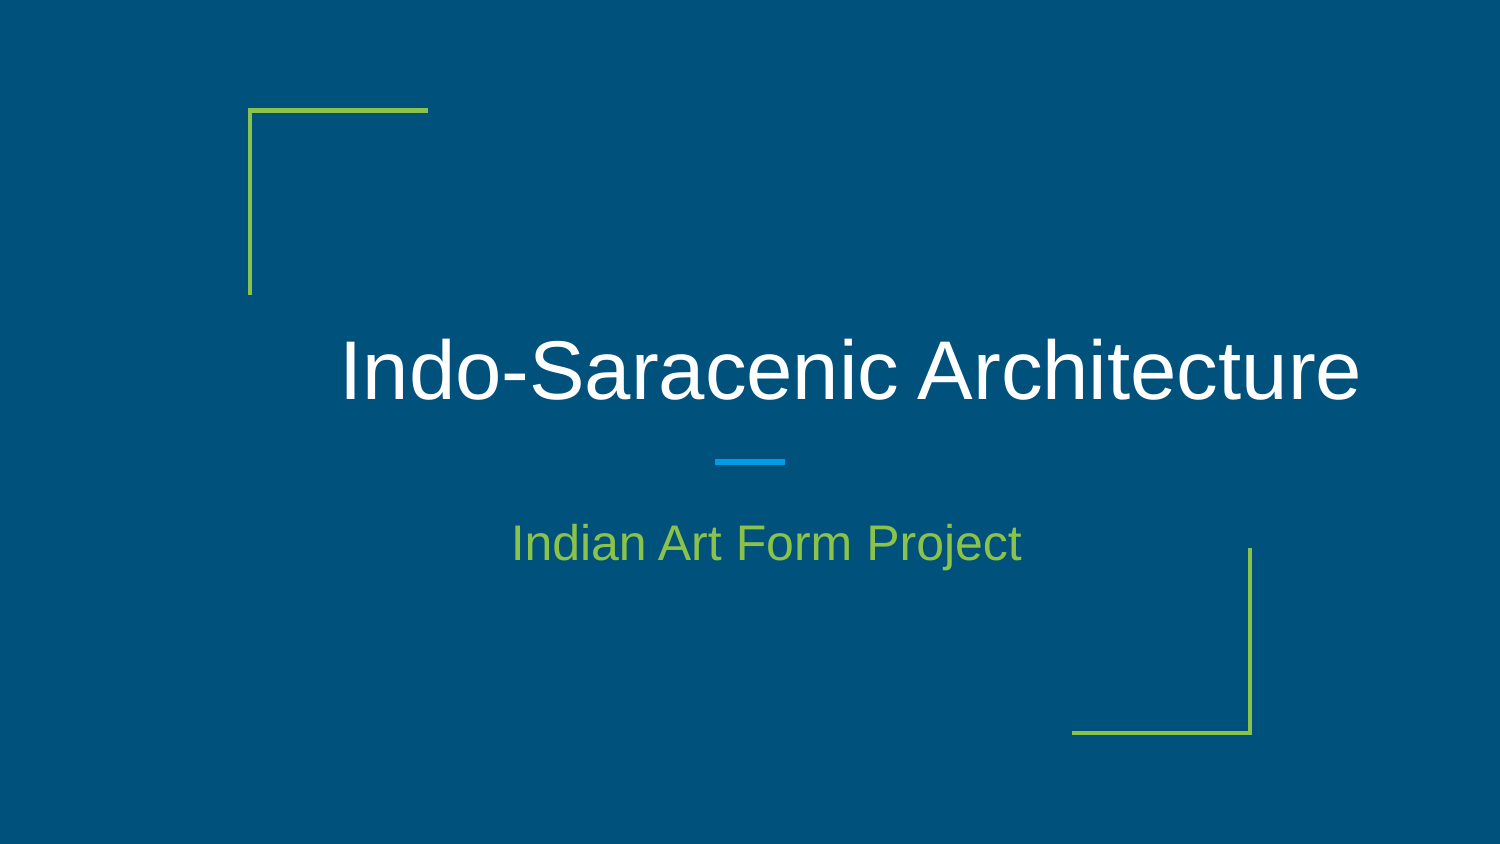

# Indo-Saracenic Architecture
Indian Art Form Project